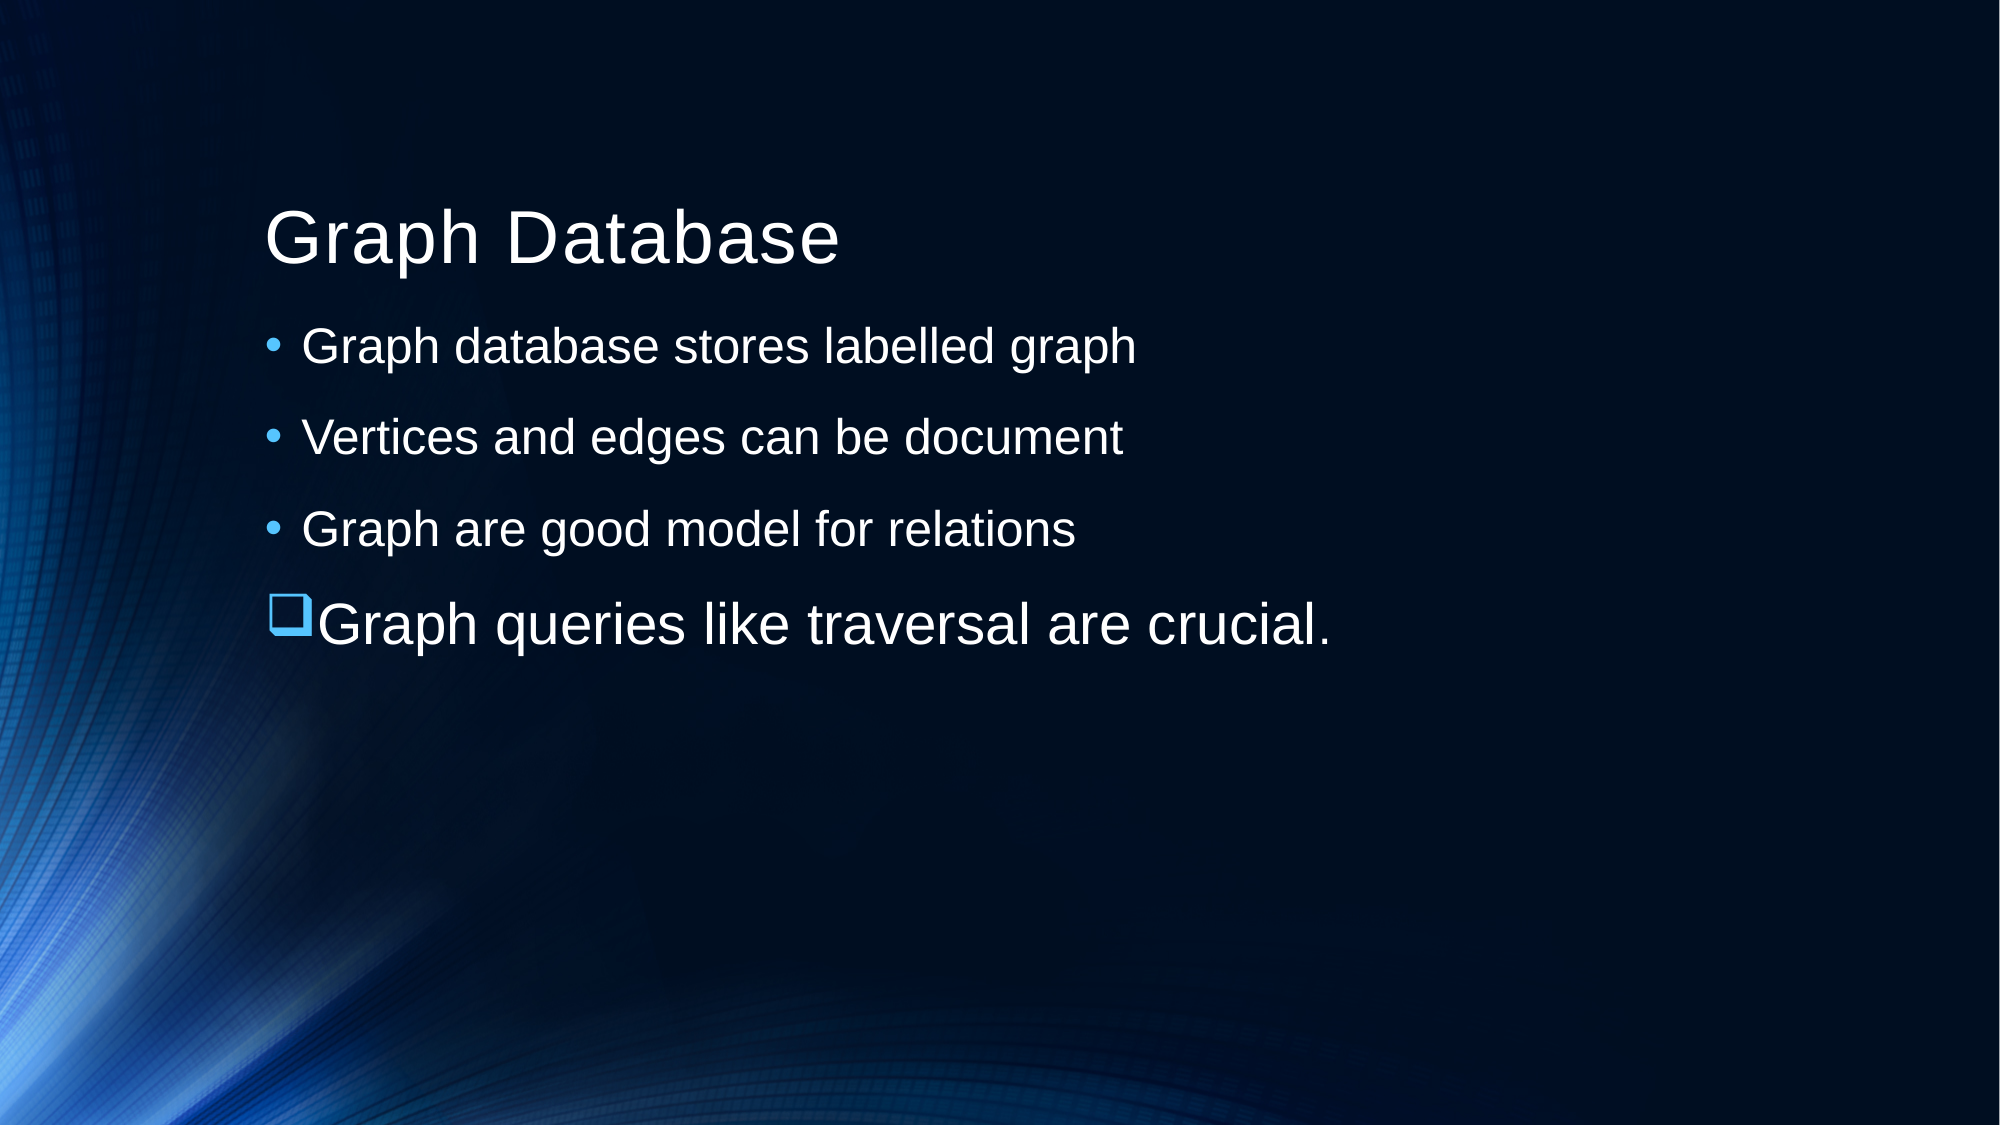

# Graph Database
Graph database stores labelled graph
Vertices and edges can be document
Graph are good model for relations
Graph queries like traversal are crucial.